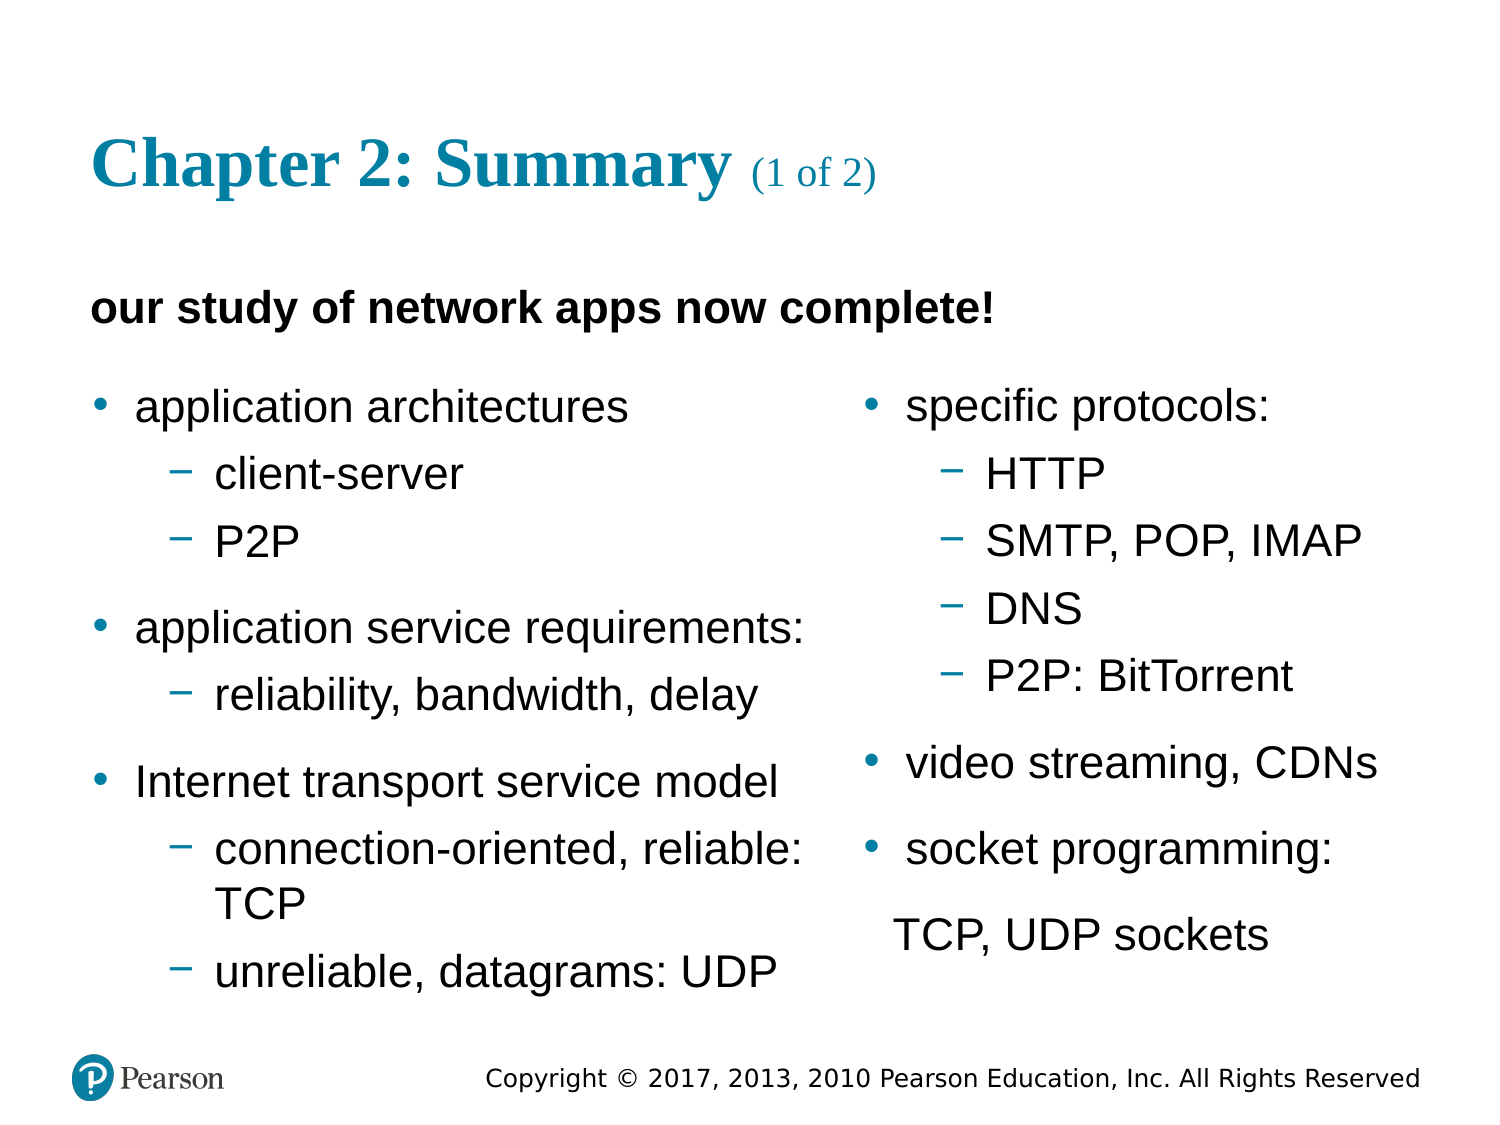

# Chapter 2: Summary (1 of 2)
our study of network apps now complete!
specific protocols:
H T T P
S M T P, P O P, I M A P
D N S
P2P: BitTorrent
video streaming, C D N s
socket programming:
T C P, U D P sockets
application architectures
client-server
P2P
application service requirements:
reliability, bandwidth, delay
Internet transport service model
connection-oriented, reliable: T C P
unreliable, datagrams: U D P